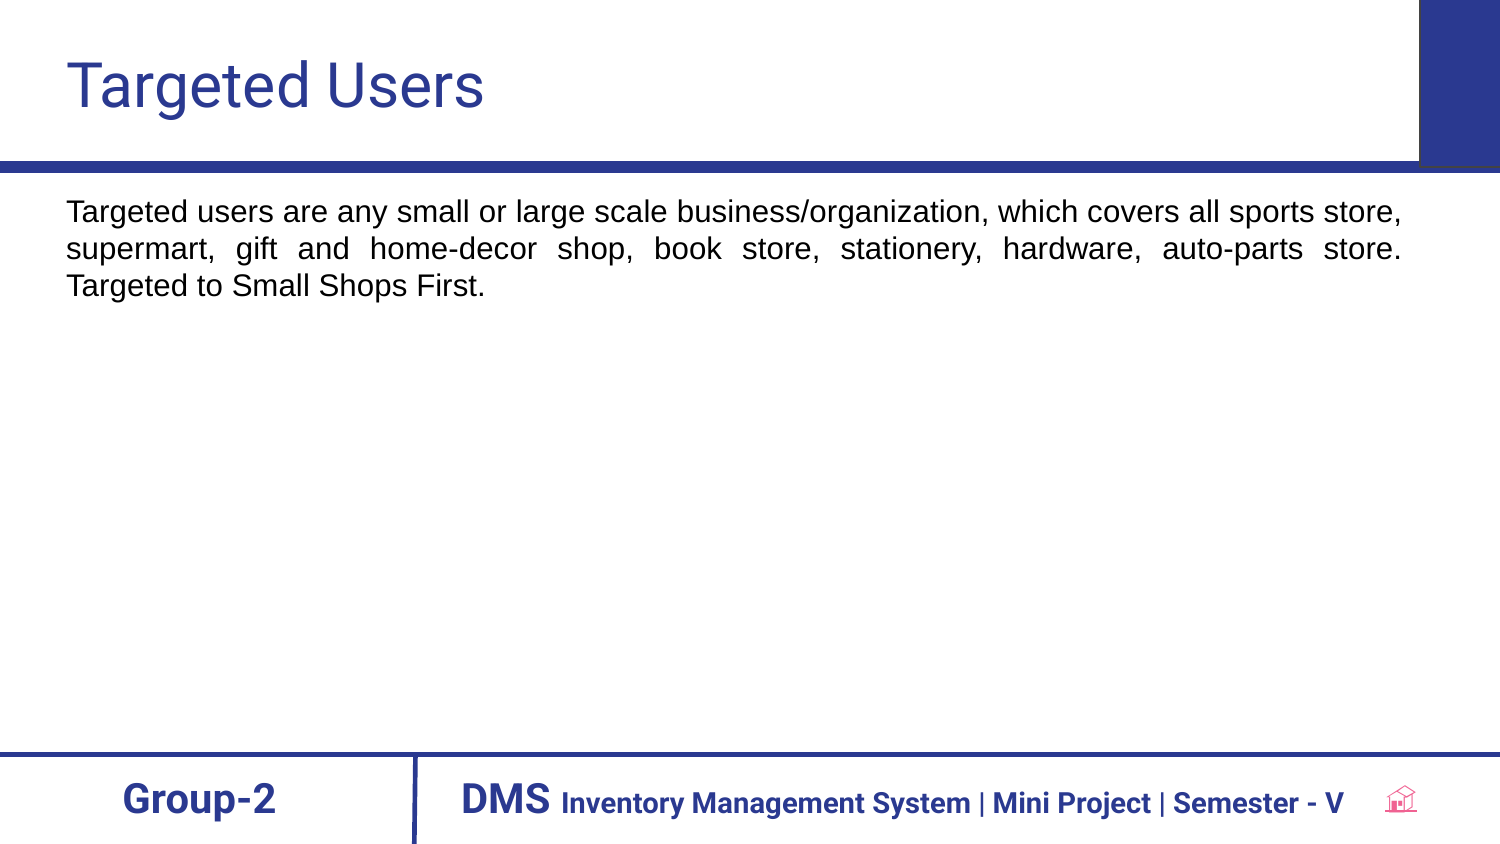

# Targeted Users
Targeted users are any small or large scale business/organization, which covers all sports store, supermart, gift and home-decor shop, book store, stationery, hardware, auto-parts store. Targeted to Small Shops First.
Group-2
  DMS Inventory Management System | Mini Project | Semester - V
🏠